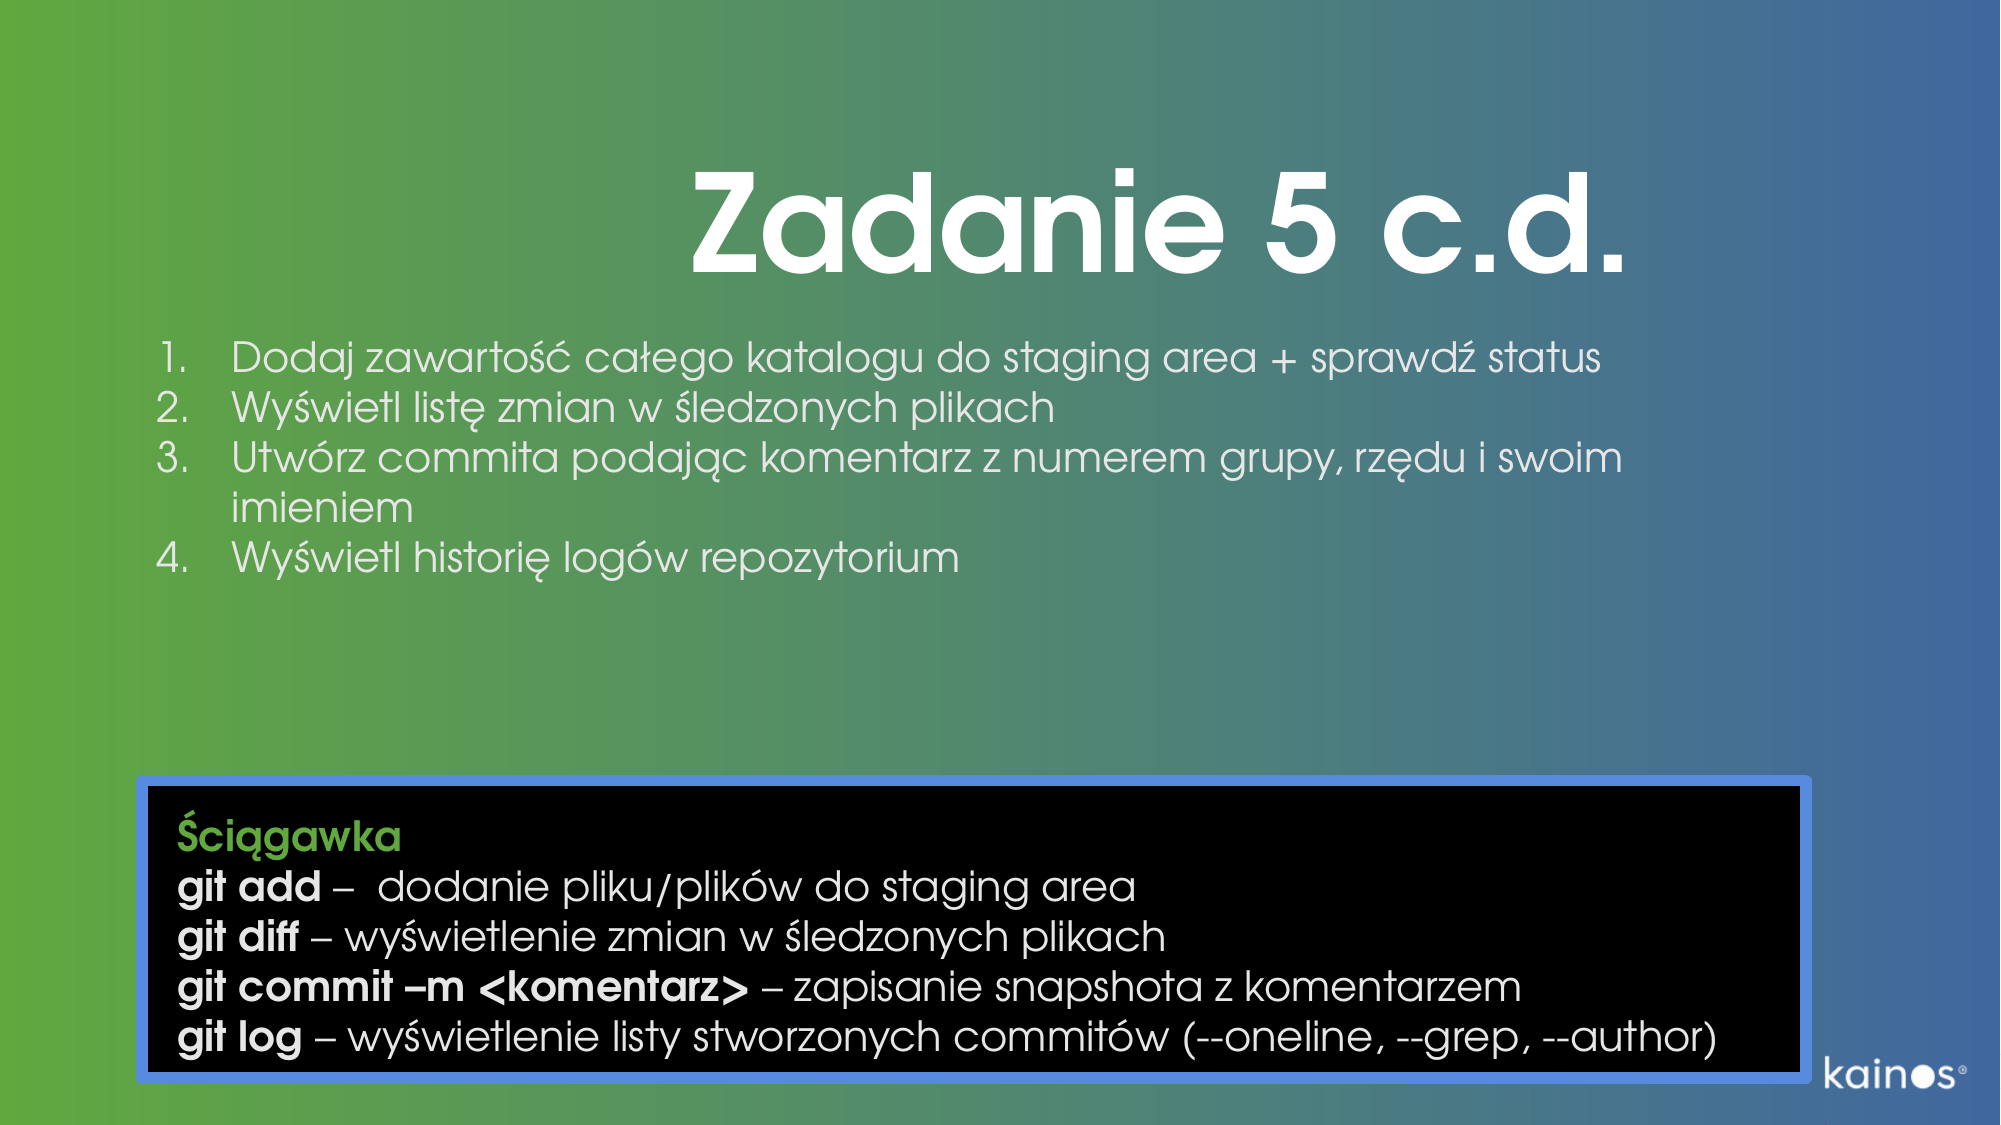

# Zadanie 5 c.d.

Dodaj zawartość całego katalogu do staging area + sprawdź status
Wyświetl listę zmian w śledzonych plikach
Utwórz commita podając komentarz z numerem grupy, rzędu i swoim imieniem
Wyświetl historię logów repozytorium
Ściągawka
git add –  dodanie pliku/plików do staging area
git diff – wyświetlenie zmian w śledzonych plikach
git commit –m <komentarz> – zapisanie snapshota z komentarzem
git log – wyświetlenie listy stworzonych commitów (--oneline, --grep, --author)